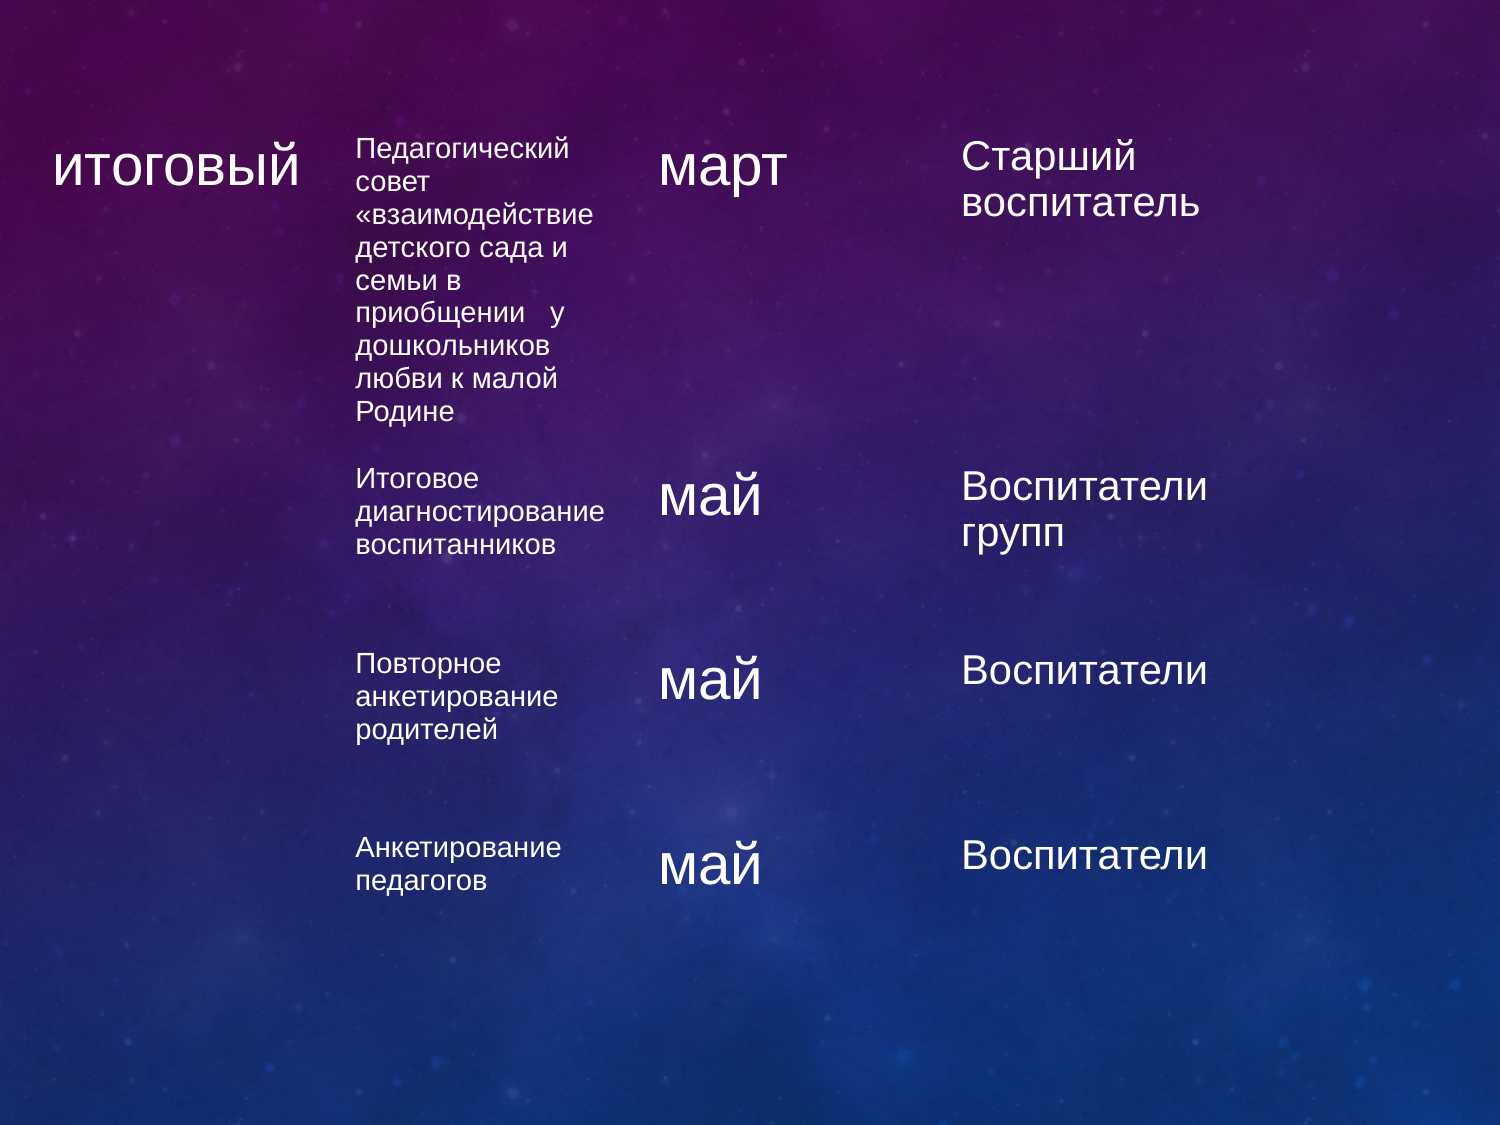

| итоговый | Педагогический совет «взаимодействие детского сада и семьи в приобщении у дошкольников любви к малой Родине | март | Старший воспитатель |
| --- | --- | --- | --- |
|  | Итоговое диагностирование воспитанников | май | Воспитатели групп |
|  | Повторное анкетирование родителей | май | Воспитатели |
|  | Анкетирование педагогов | май | Воспитатели |